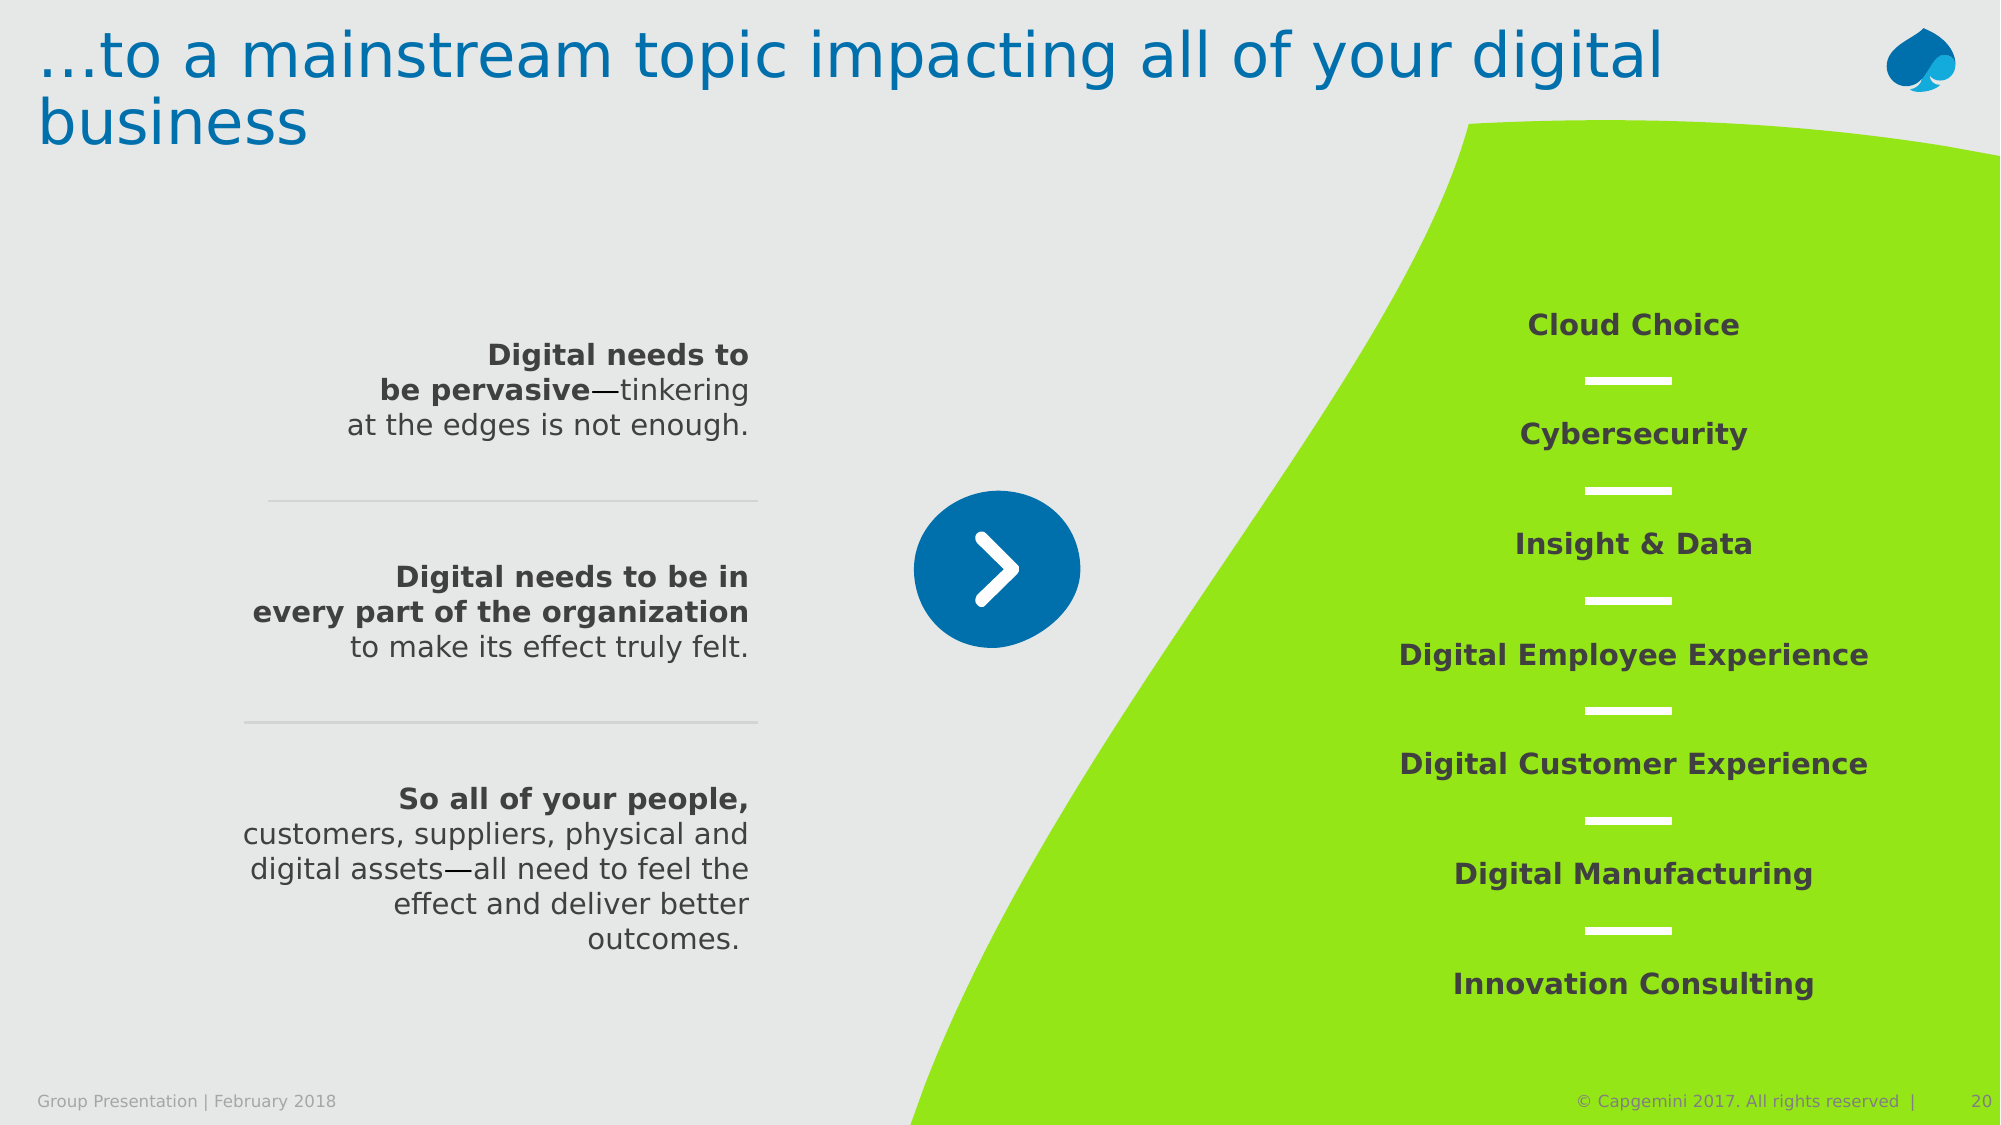

# …to a mainstream topic impacting all of your digital business

Cloud Choice
Digital needs to
be pervasive—tinkering
at the edges is not enough.
Cybersecurity

Insight & Data
Digital needs to be in
every part of the organization to make its effect truly felt.
Digital Employee Experience
Digital Customer Experience
So all of your people, customers, suppliers, physical and digital assets—all need to feel the effect and deliver better outcomes.
Digital Manufacturing
Innovation Consulting
© Capgemini 2017. All rights reserved  |
20